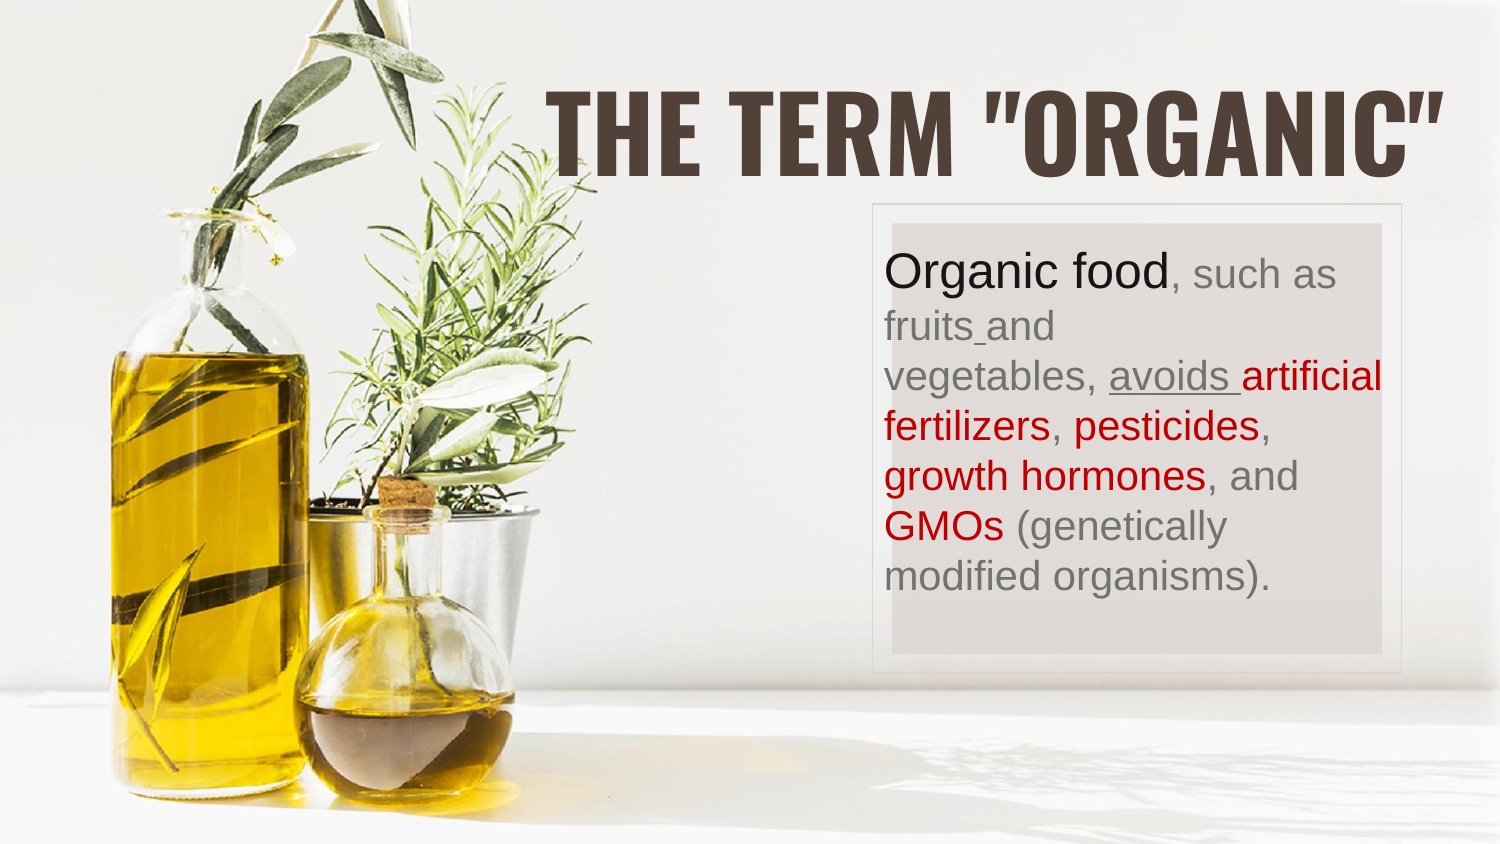

THE TERM "ORGANIC"

# Organic food, such as fruits and vegetables, avoids artificial fertilizers, pesticides, growth hormones, and GMOs (genetically modified organisms).